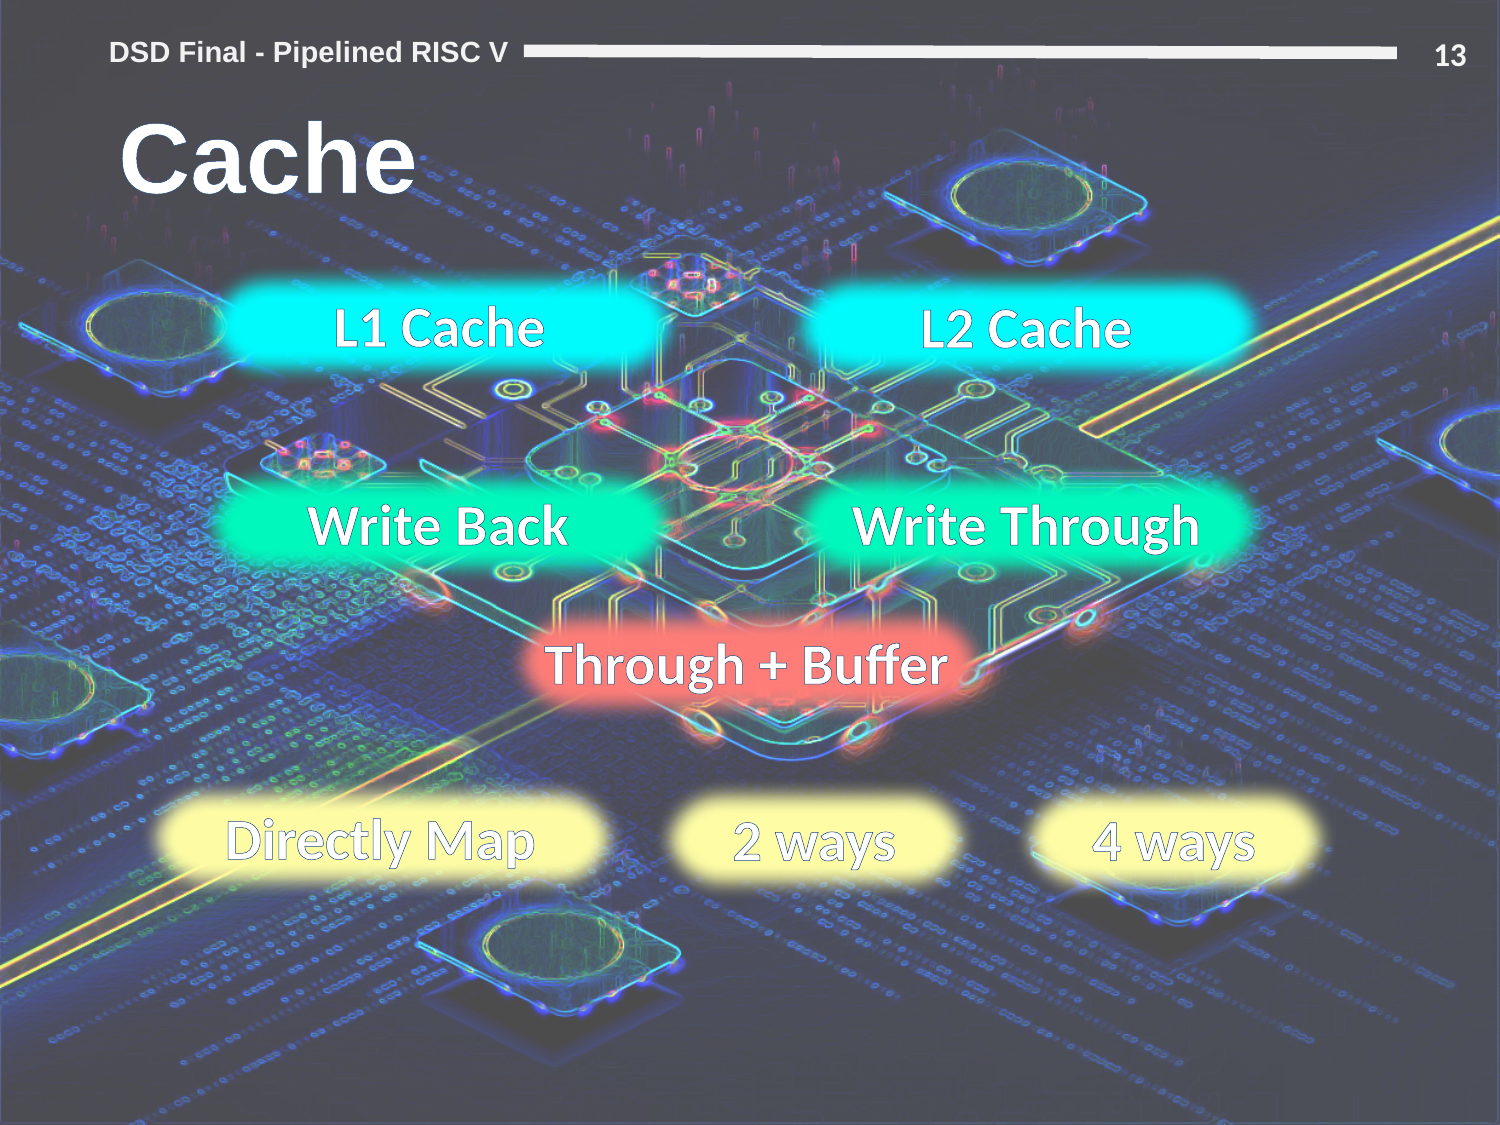

13
# Cache

L1 Cache

L2 Cache

Write Back

Write Through

Through + Buffer

Directly Map

2 ways

4 ways